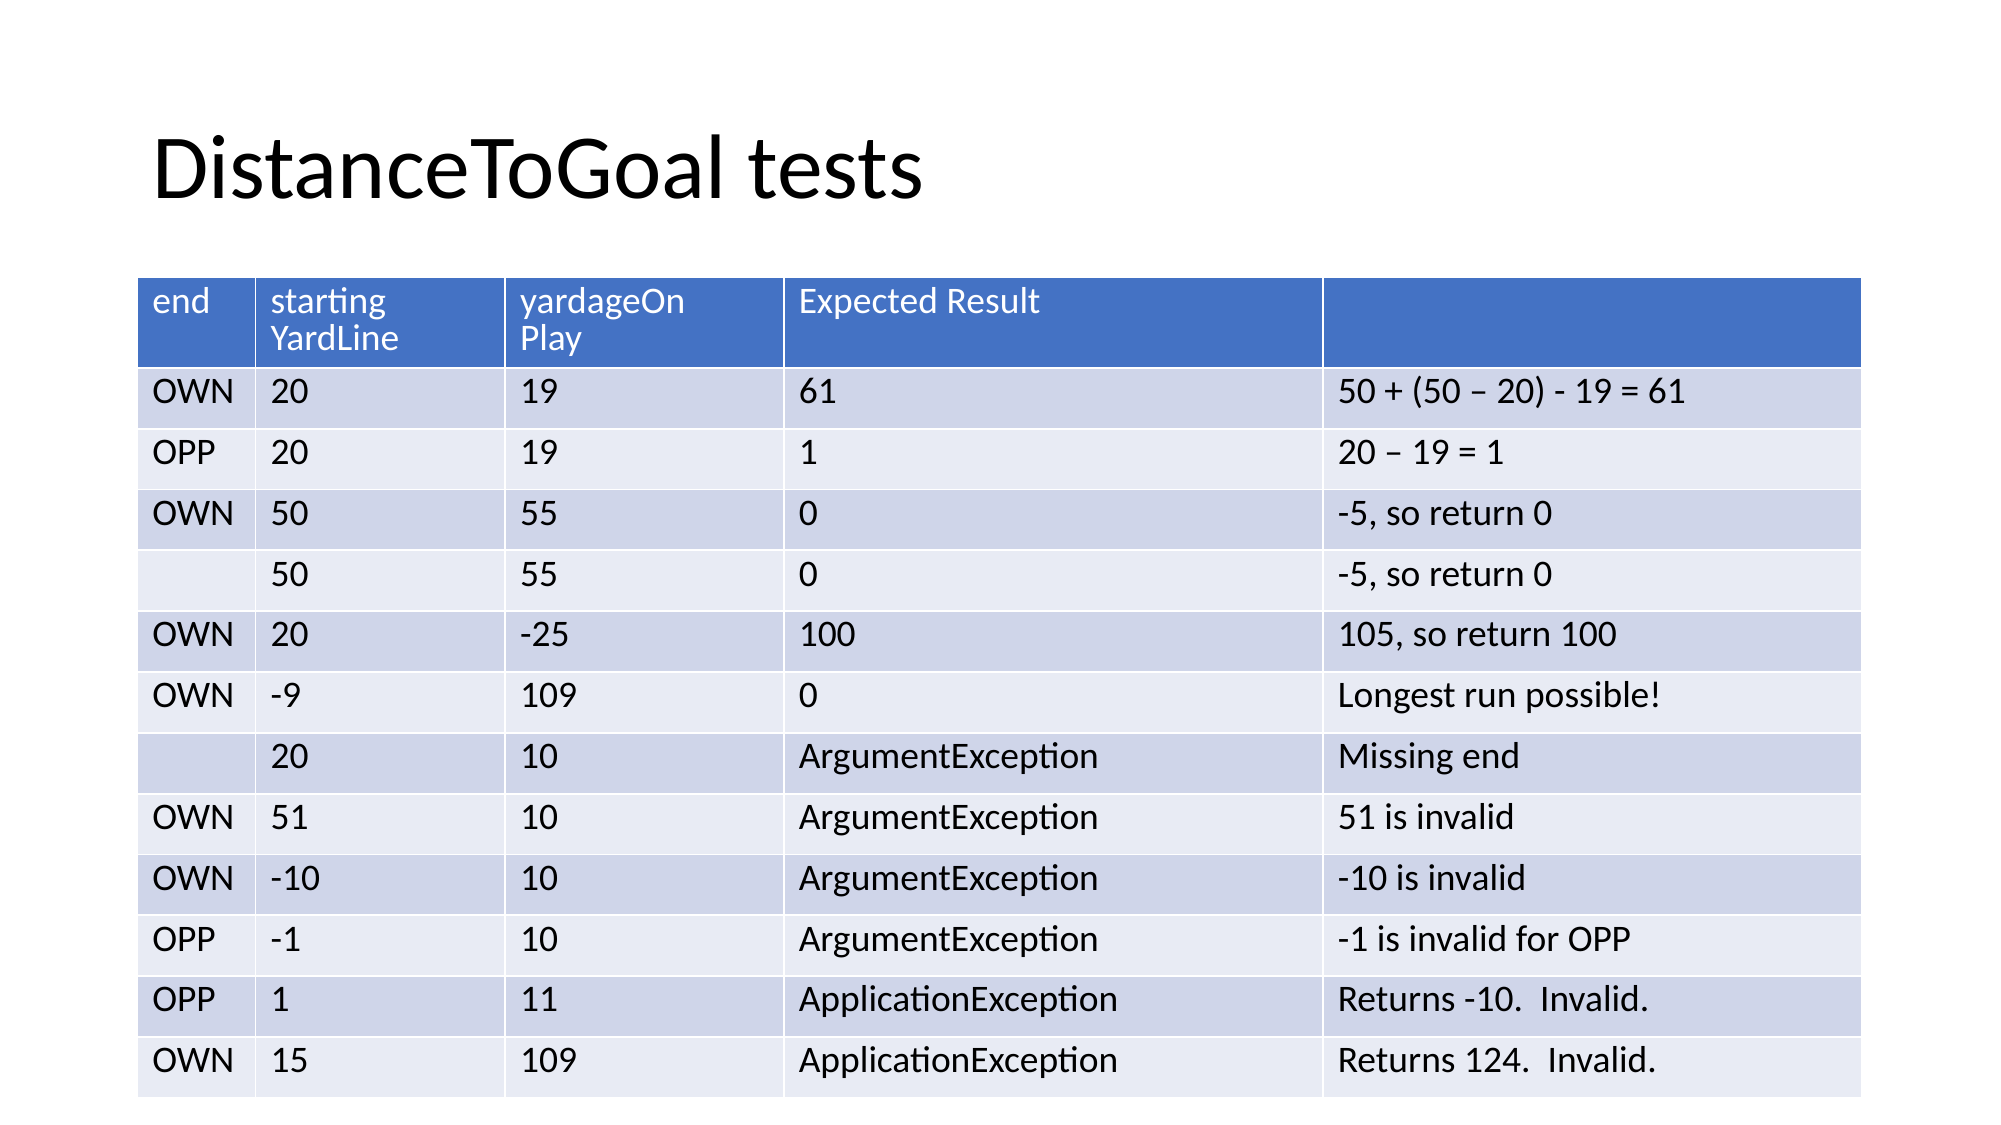

# DistanceToGoal tests
| end | starting YardLine | yardageOn Play | Expected Result |  |
| --- | --- | --- | --- | --- |
| OWN | 20 | 19 | 61 | 50 + (50 – 20) - 19 = 61 |
| OPP | 20 | 19 | 1 | 20 – 19 = 1 |
| OWN | 50 | 55 | 0 | -5, so return 0 |
|  | 50 | 55 | 0 | -5, so return 0 |
| OWN | 20 | -25 | 100 | 105, so return 100 |
| OWN | -9 | 109 | 0 | Longest run possible! |
|  | 20 | 10 | ArgumentException | Missing end |
| OWN | 51 | 10 | ArgumentException | 51 is invalid |
| OWN | -10 | 10 | ArgumentException | -10 is invalid |
| OPP | -1 | 10 | ArgumentException | -1 is invalid for OPP |
| OPP | 1 | 11 | ApplicationException | Returns -10. Invalid. |
| OWN | 15 | 109 | ApplicationException | Returns 124. Invalid. |